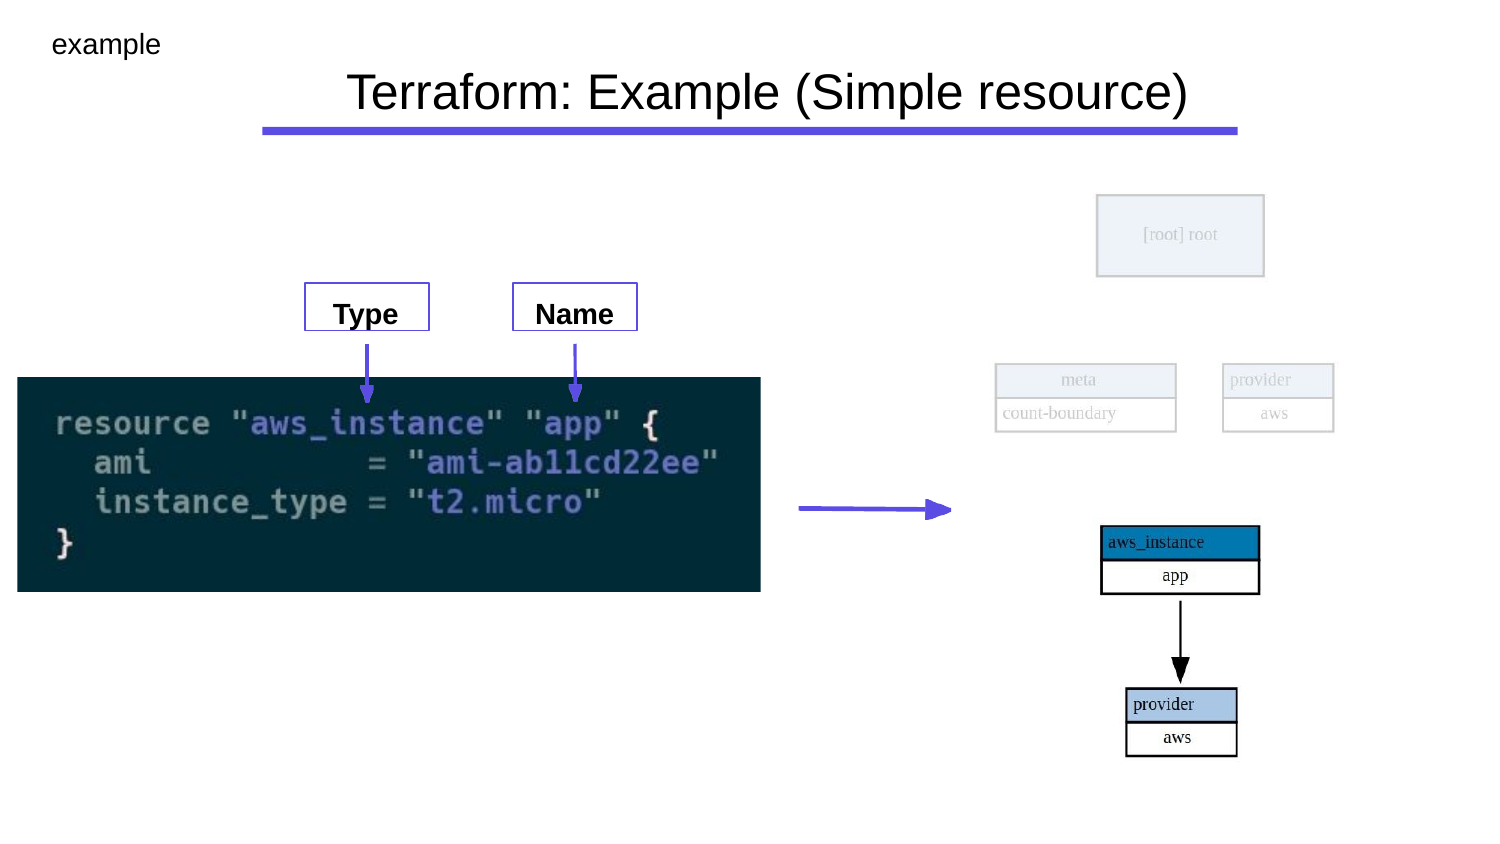

example
# Terraform: Example (Simple resource)

Type
Name